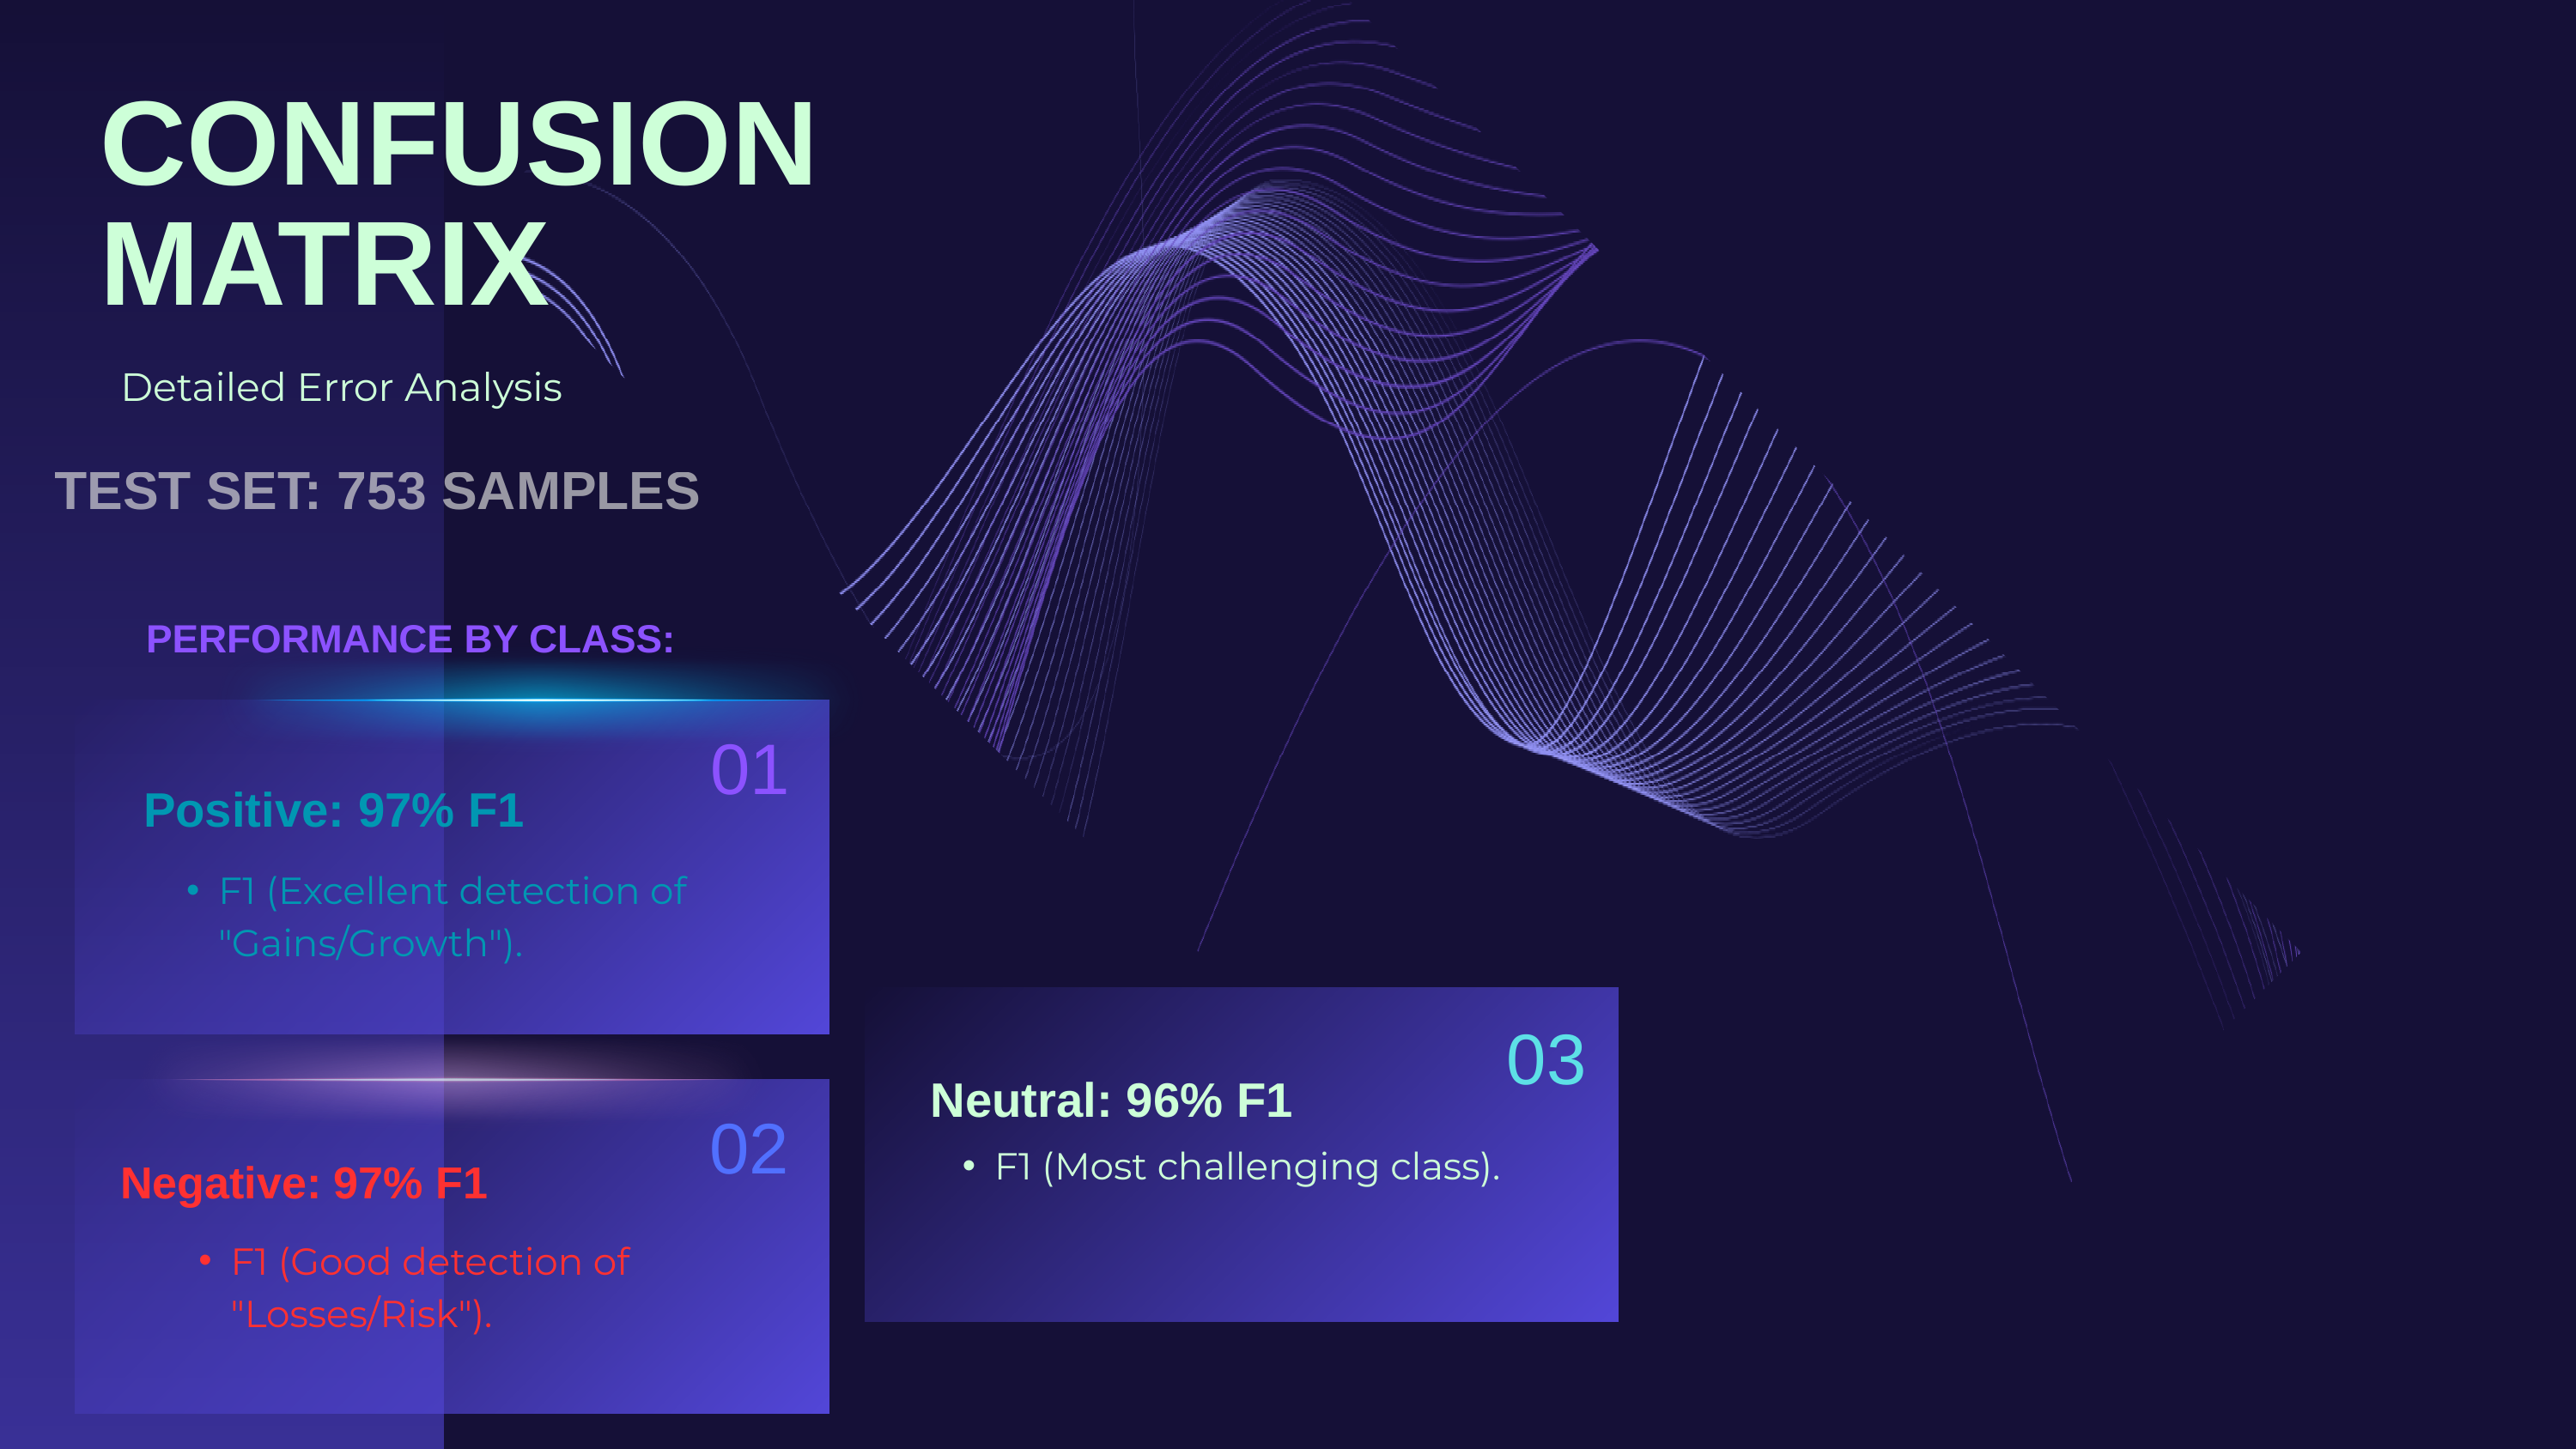

CONFUSION MATRIX

Detailed Error Analysis

TEST SET: 753 SAMPLES

PERFORMANCE BY CLASS:

01
Positive: 97% F1

F1 (Excellent detection of "Gains/Growth").

03

Neutral: 96% F1

02
F1 (Most challenging class).

Negative: 97% F1

F1 (Good detection of "Losses/Risk").